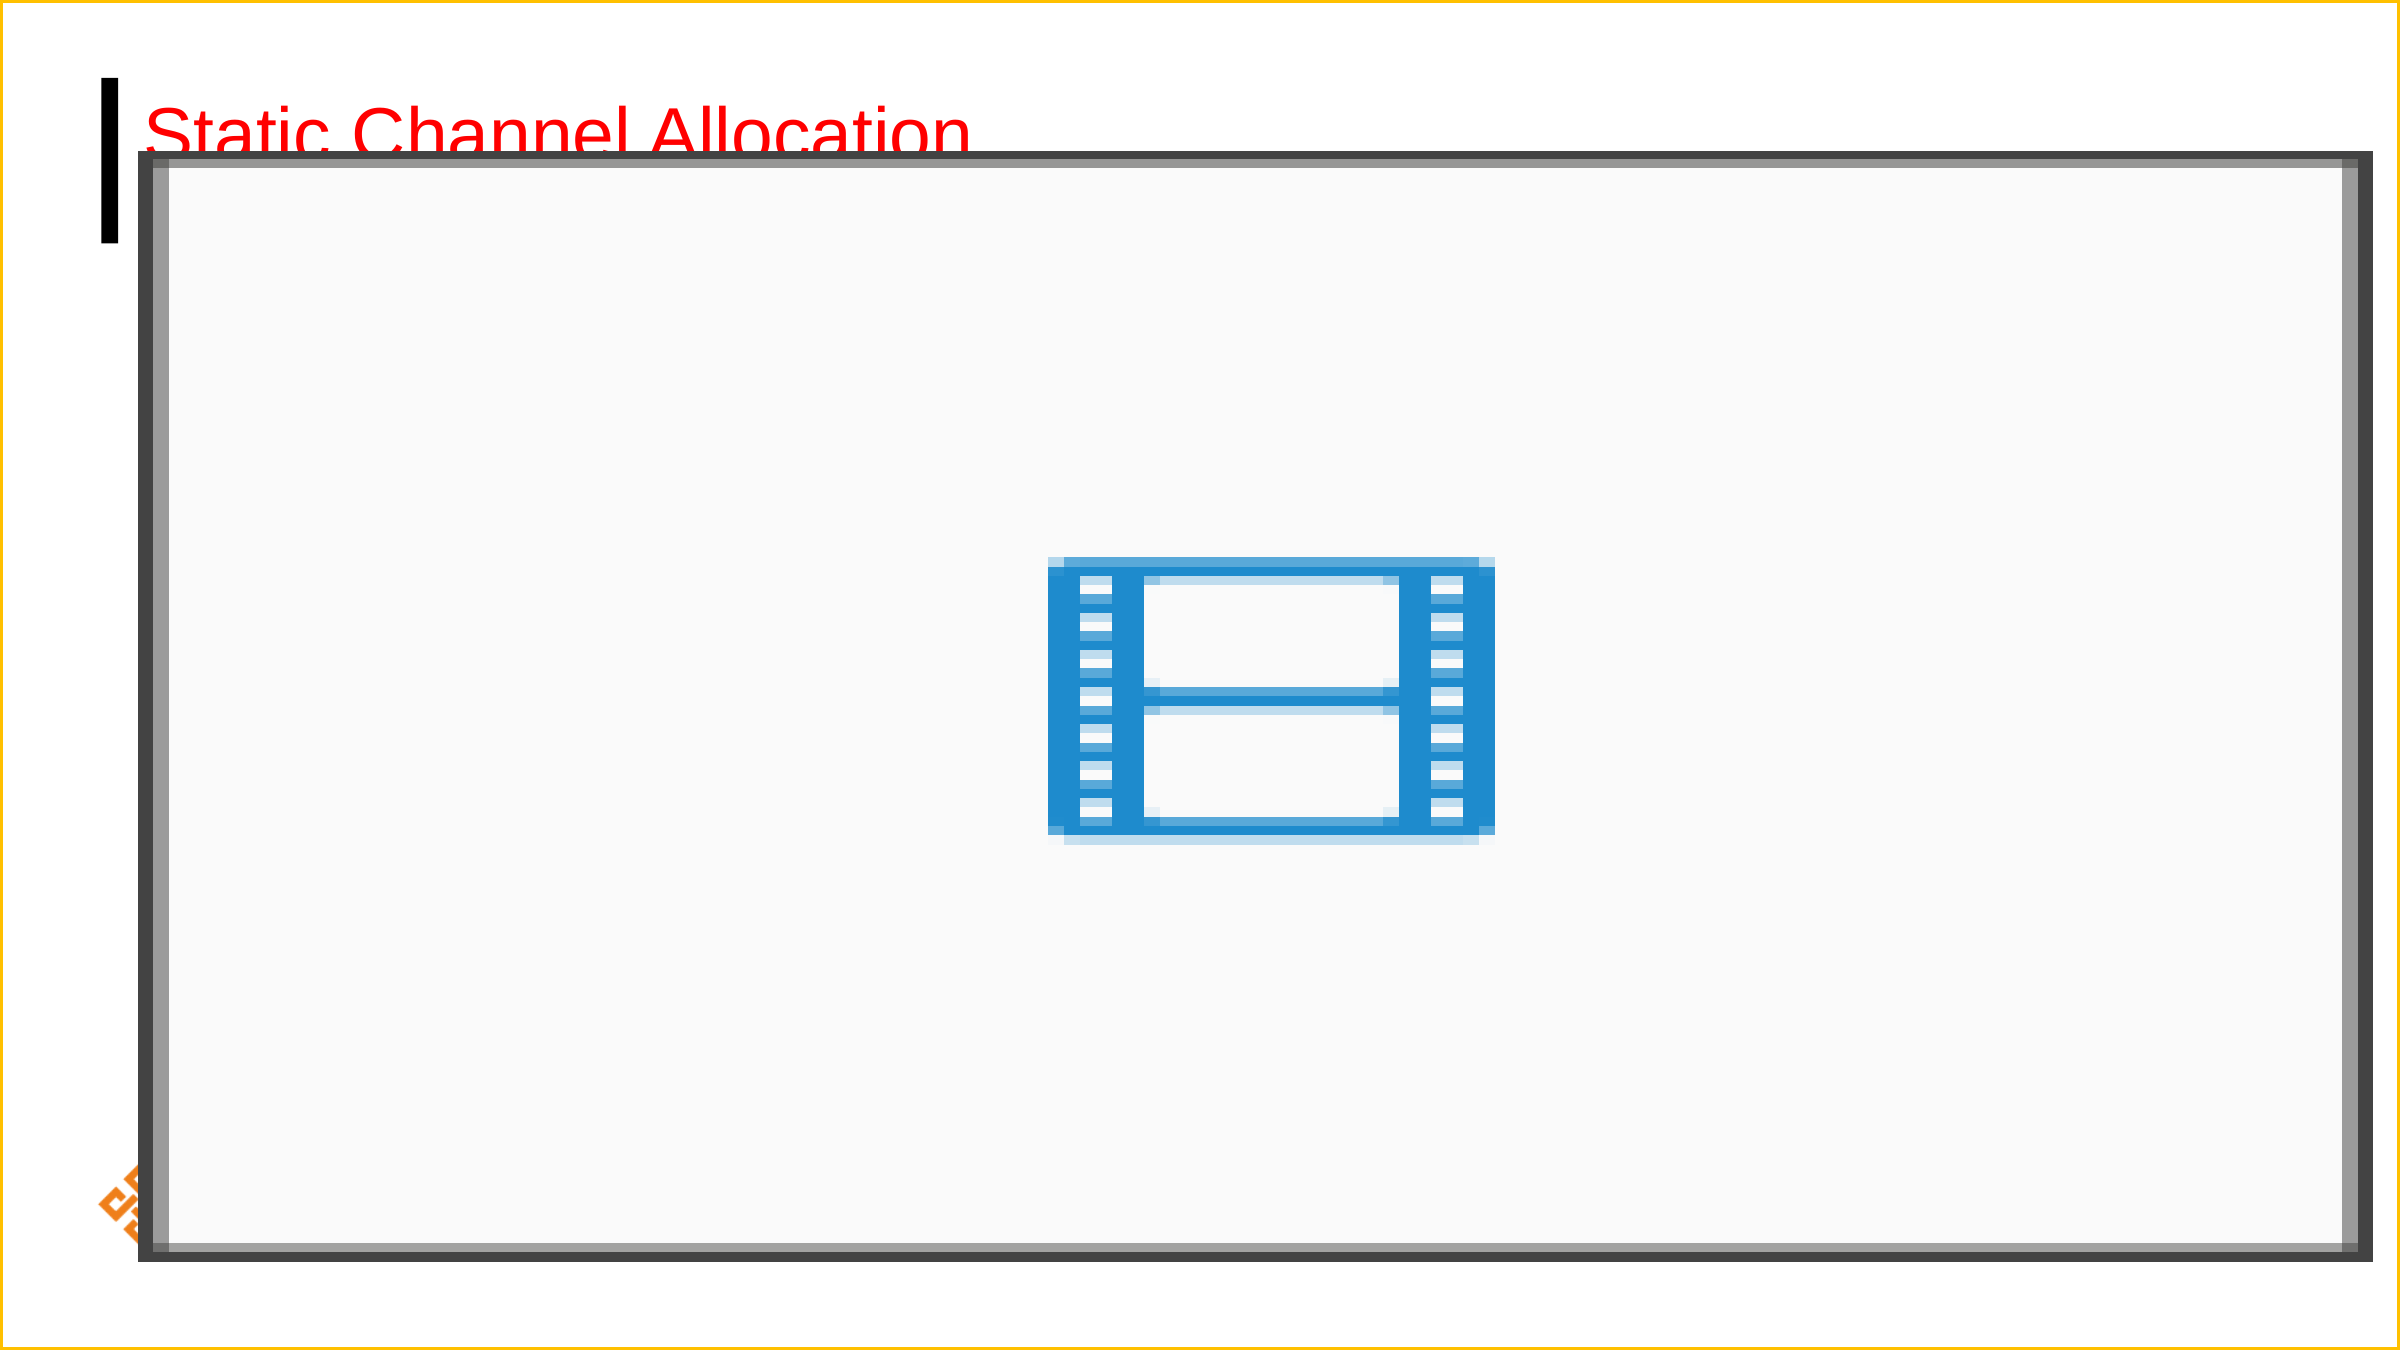

Static Channel Allocation

In static channel allocation, the channel's bandwidth is divided into fixed portions, each assigned to a specific user. This method uses Frequency Division Multiplexing (FDM), where the frequency channel is split into equal-sized sub-channels, and each user gets one sub-channel. This approach ensures no interference between users since each has a private frequency band.
However, static allocation has significant drawbacks:
Inefficiency with Variable Users: It is not suitable for networks with a large number of users or variable bandwidth requirements.
Wasted Bandwidth: If some users are inactive, their allocated bandwidth remains unused, leading to inefficiency.